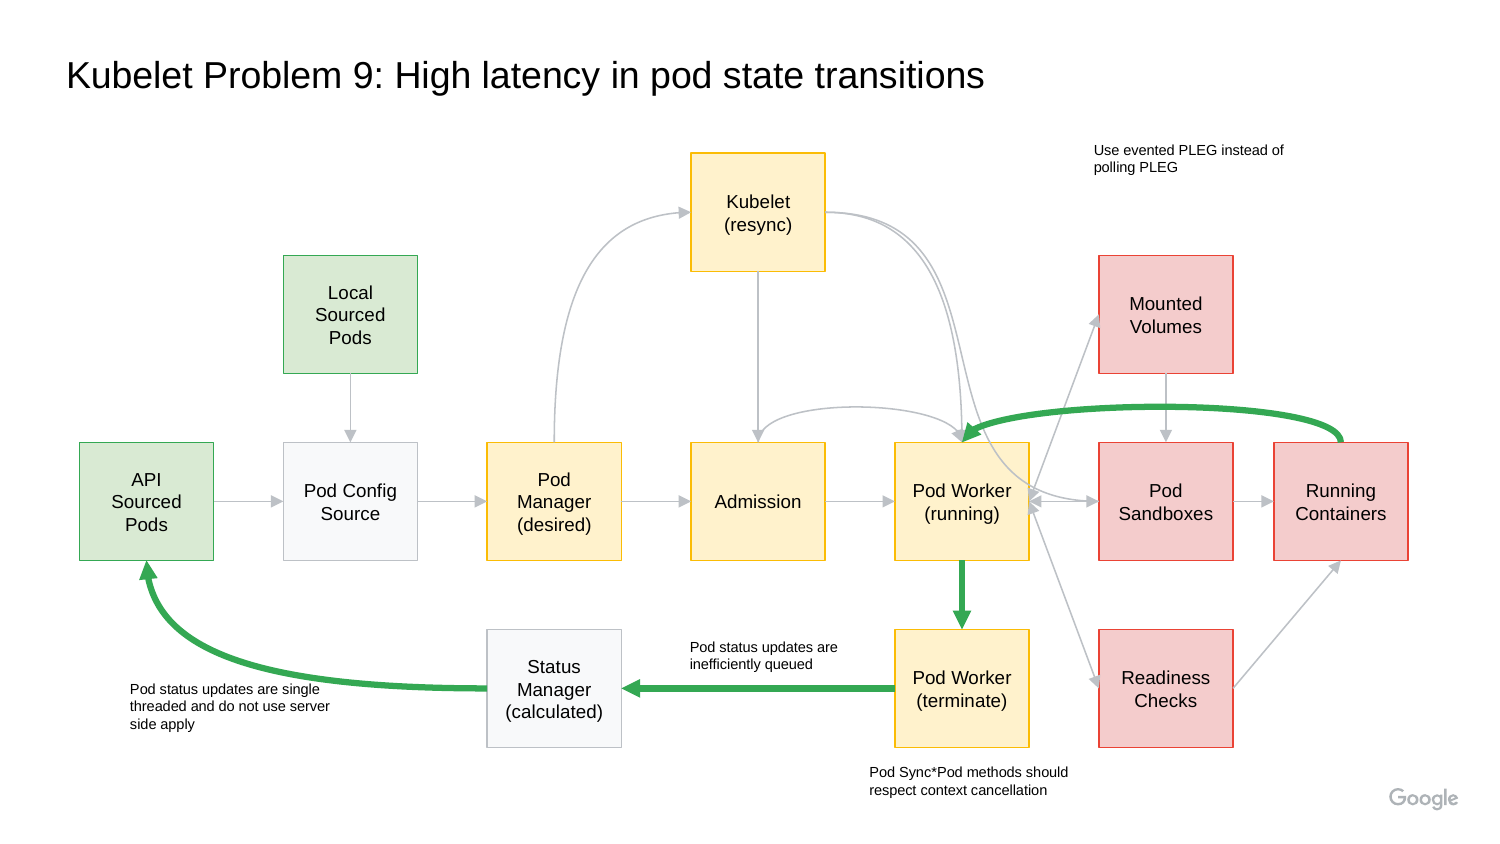

Kubelet Problem 9: High latency in pod state transitions
Use evented PLEG instead of polling PLEG
Kubelet (resync)
Local Sourced Pods
Mounted Volumes
API Sourced Pods
Pod Config Source
Pod Manager (desired)
Admission
Pod Worker (running)
Pod Sandboxes
Running Containers
Pod status updates are inefficiently queued
Status Manager (calculated)
Pod Worker
(terminate)
Readiness Checks
Pod status updates are single threaded and do not use server side apply
Pod Sync*Pod methods should respect context cancellation